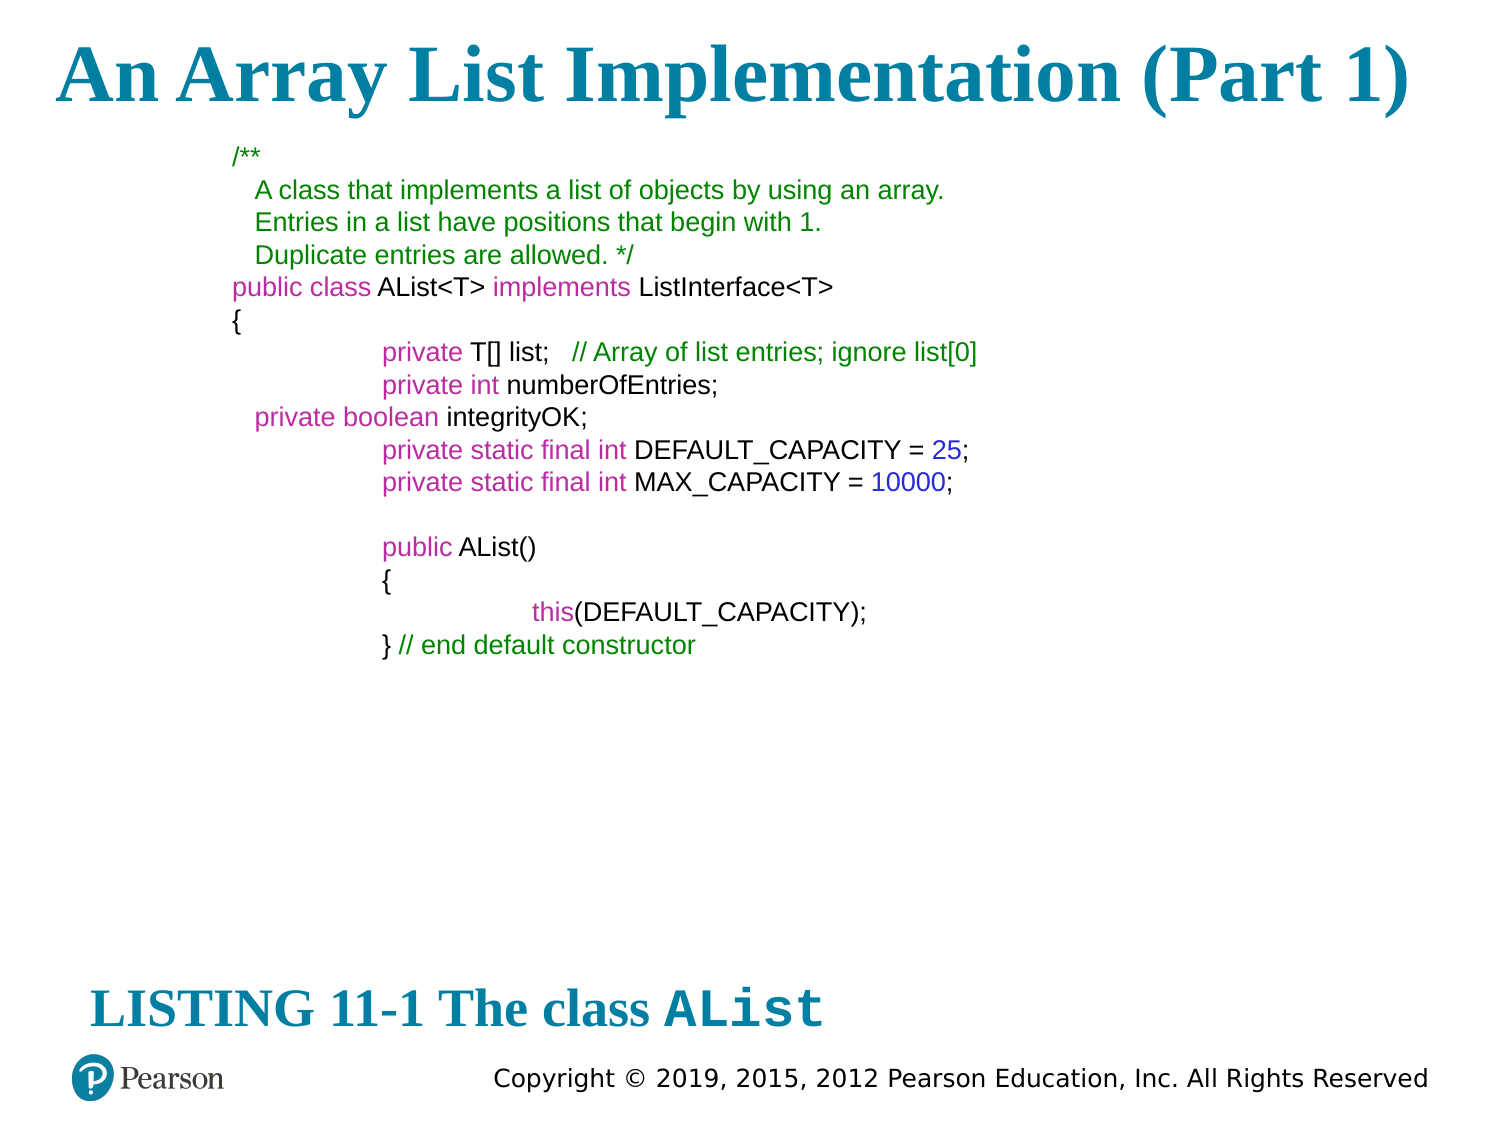

# An Array List Implementation (Part 1)
/**
   A class that implements a list of objects by using an array.
   Entries in a list have positions that begin with 1.
   Duplicate entries are allowed. */
public class AList<T> implements ListInterface<T>
{
	private T[] list;   // Array of list entries; ignore list[0]
	private int numberOfEntries;
   private boolean integrityOK;
	private static final int DEFAULT_CAPACITY = 25;
	private static final int MAX_CAPACITY = 10000;

	public AList()
	{
		this(DEFAULT_CAPACITY);
	} // end default constructor

LISTING 11-1 The class AList